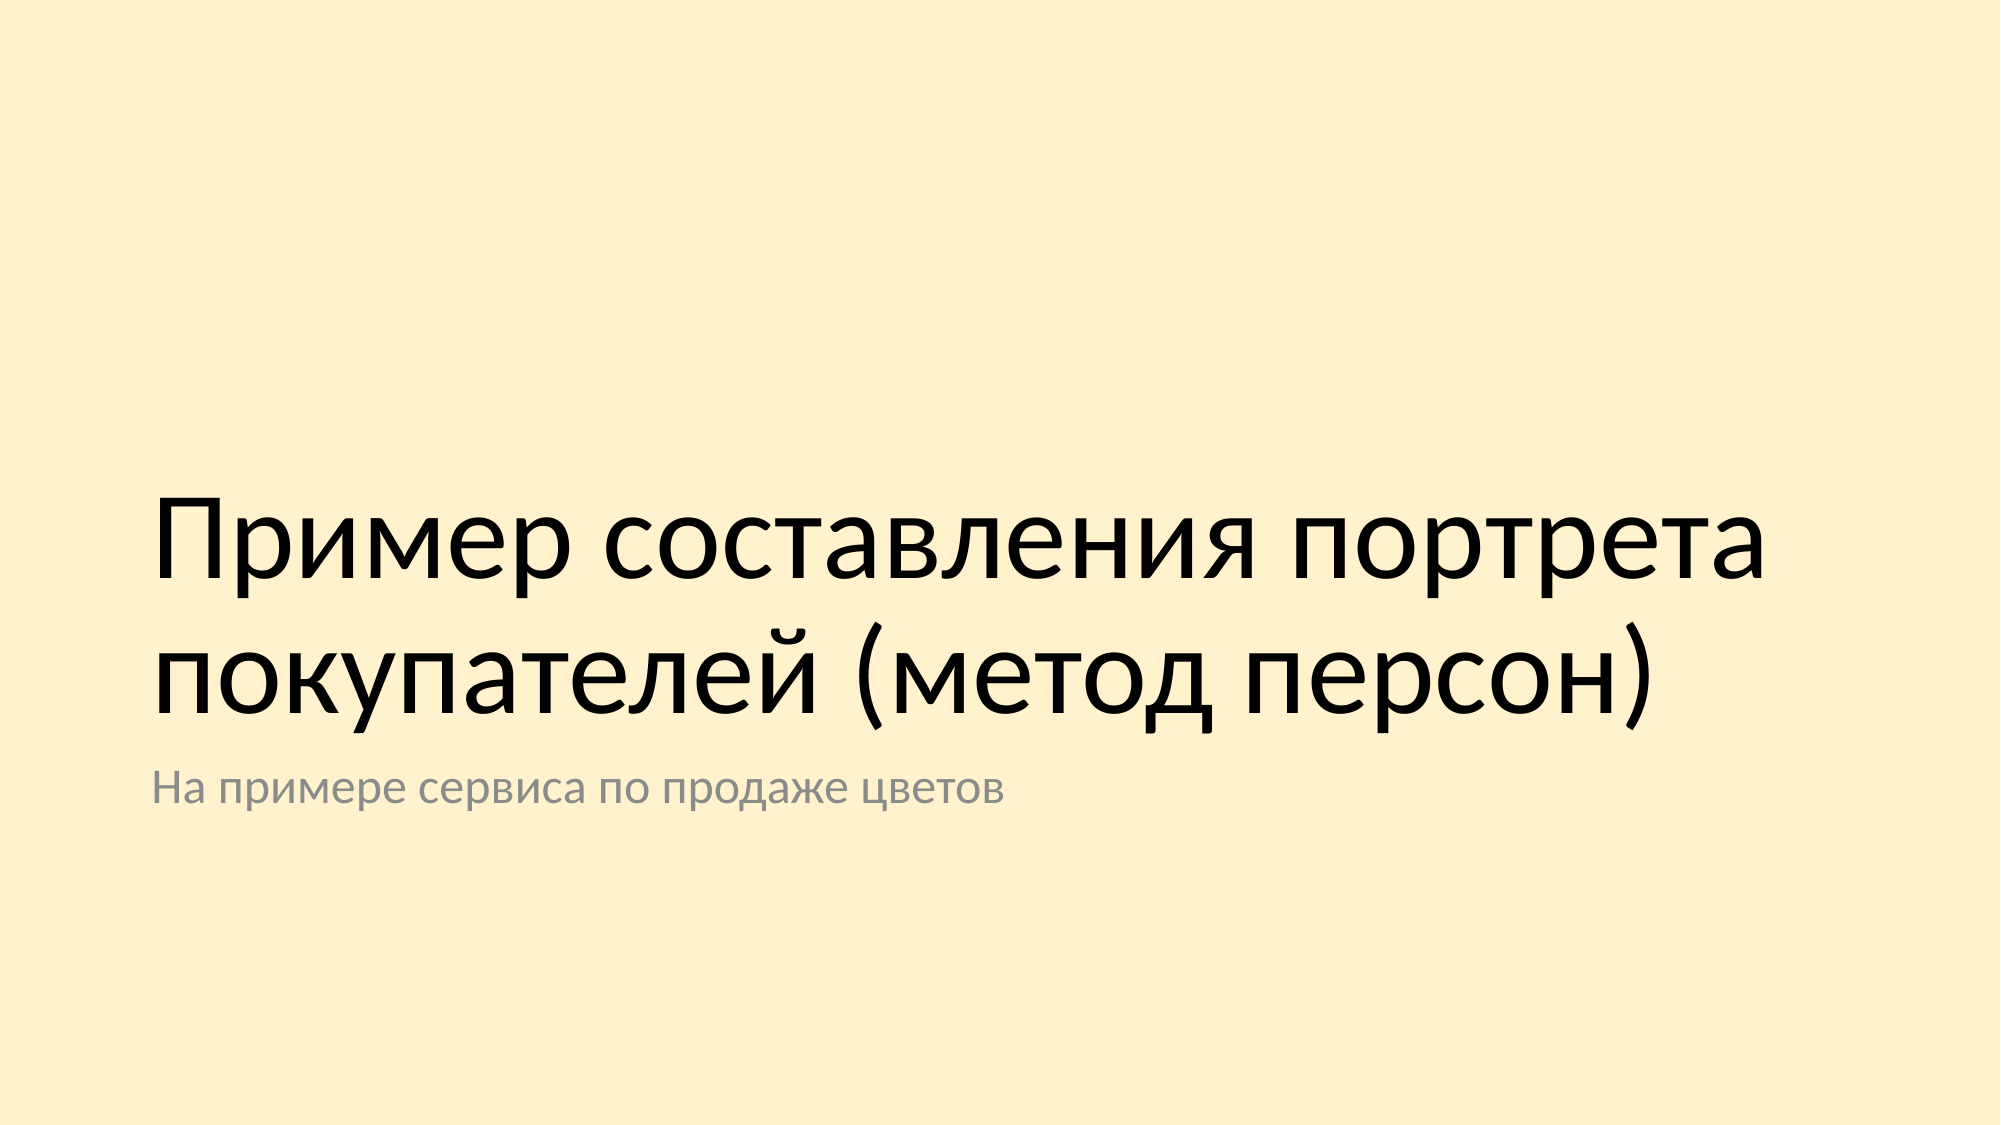

# Пример составления портрета покупателей (метод персон)
На примере сервиса по продаже цветов